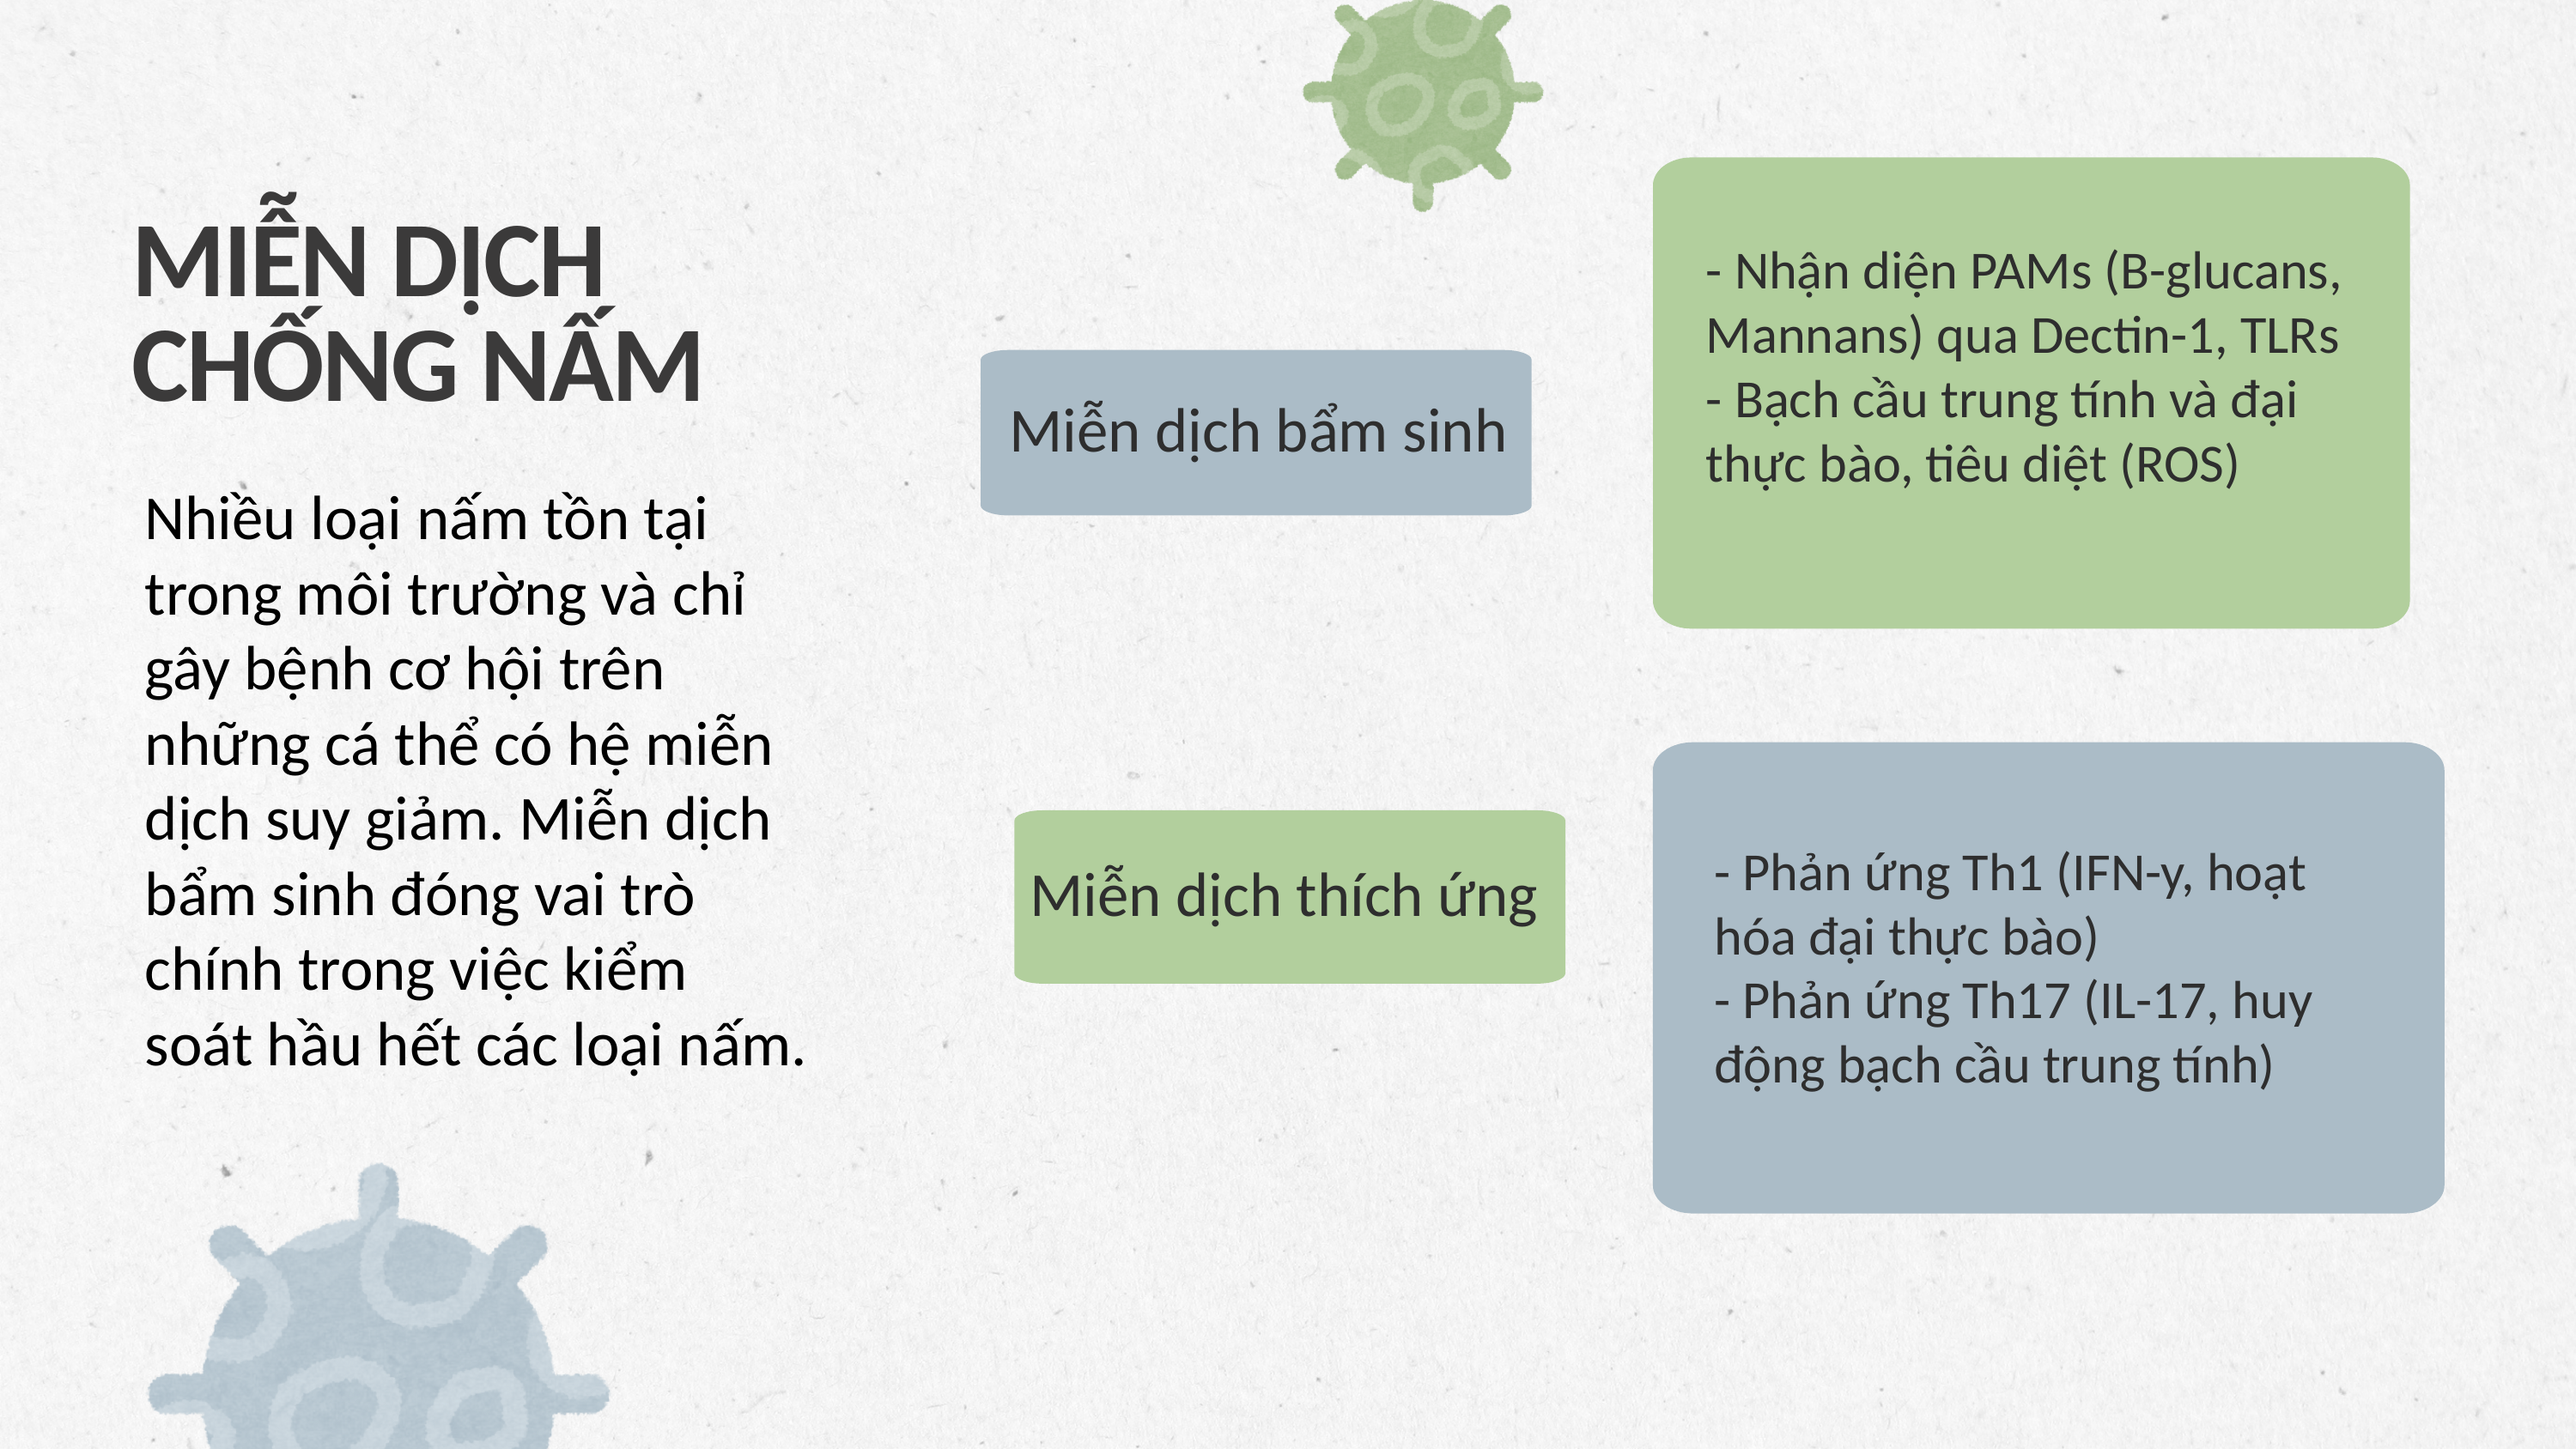

MIỄN DỊCH CHỐNG NẤM
- Nhận diện PAMs (B-glucans, Mannans) qua Dectin-1, TLRs
- Bạch cầu trung tính và đại thực bào, tiêu diệt (ROS)

Miễn dịch bẩm sinh
Nhiều loại nấm tồn tại trong môi trường và chỉ gây bệnh cơ hội trên những cá thể có hệ miễn dịch suy giảm. Miễn dịch bẩm sinh đóng vai trò chính trong việc kiểm soát hầu hết các loại nấm.

Miễn dịch thích ứng
- Phản ứng Th1 (IFN-y, hoạt hóa đại thực bào)
- Phản ứng Th17 (IL-17, huy động bạch cầu trung tính)